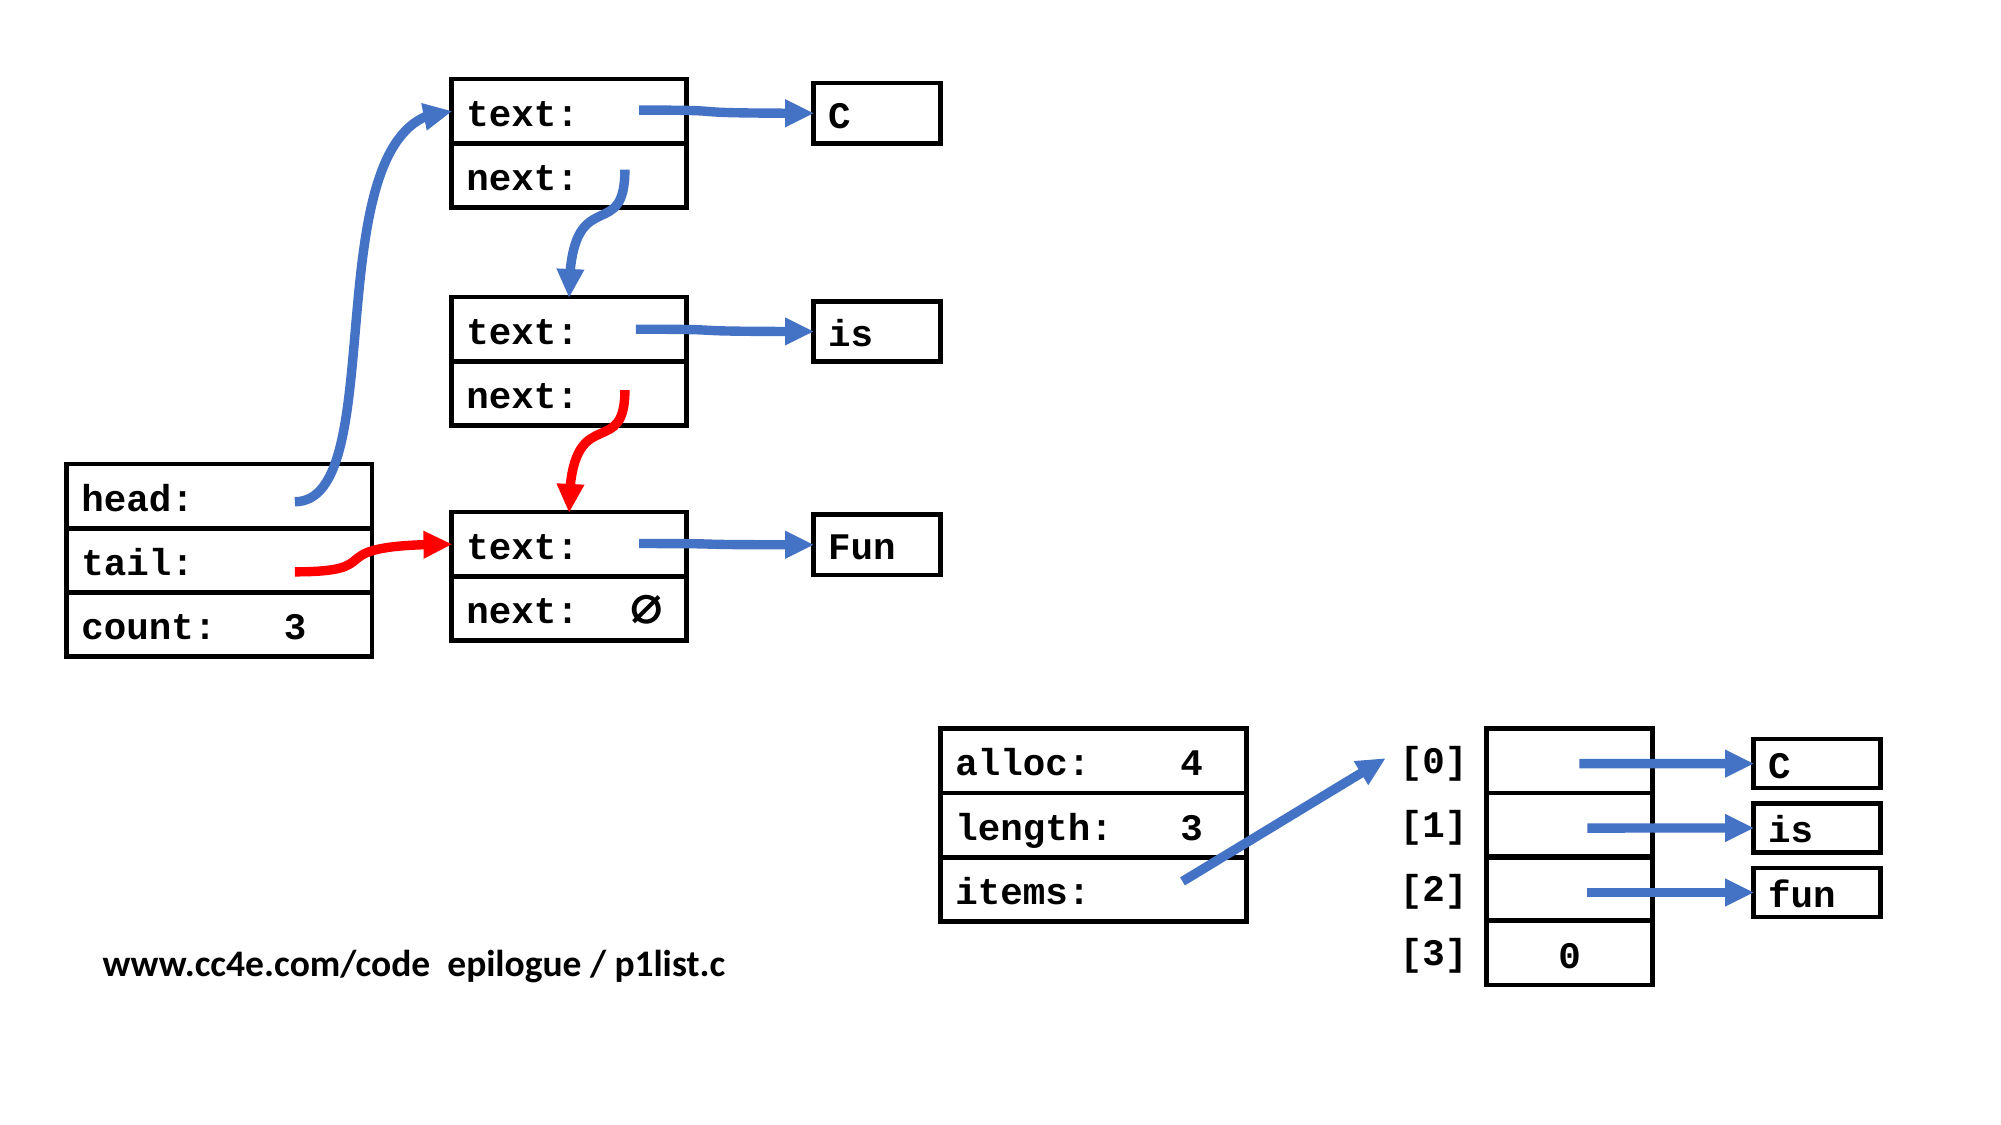

text:
C
next:
text:
is
next:
head:
text:
Fun
tail:
next:  ∅
count:   3
[0]

alloc:    4
C
[1]

length:   3
is
[2]

items:
fun
[3]
0
www.cc4e.com/code  epilogue / p1list.c